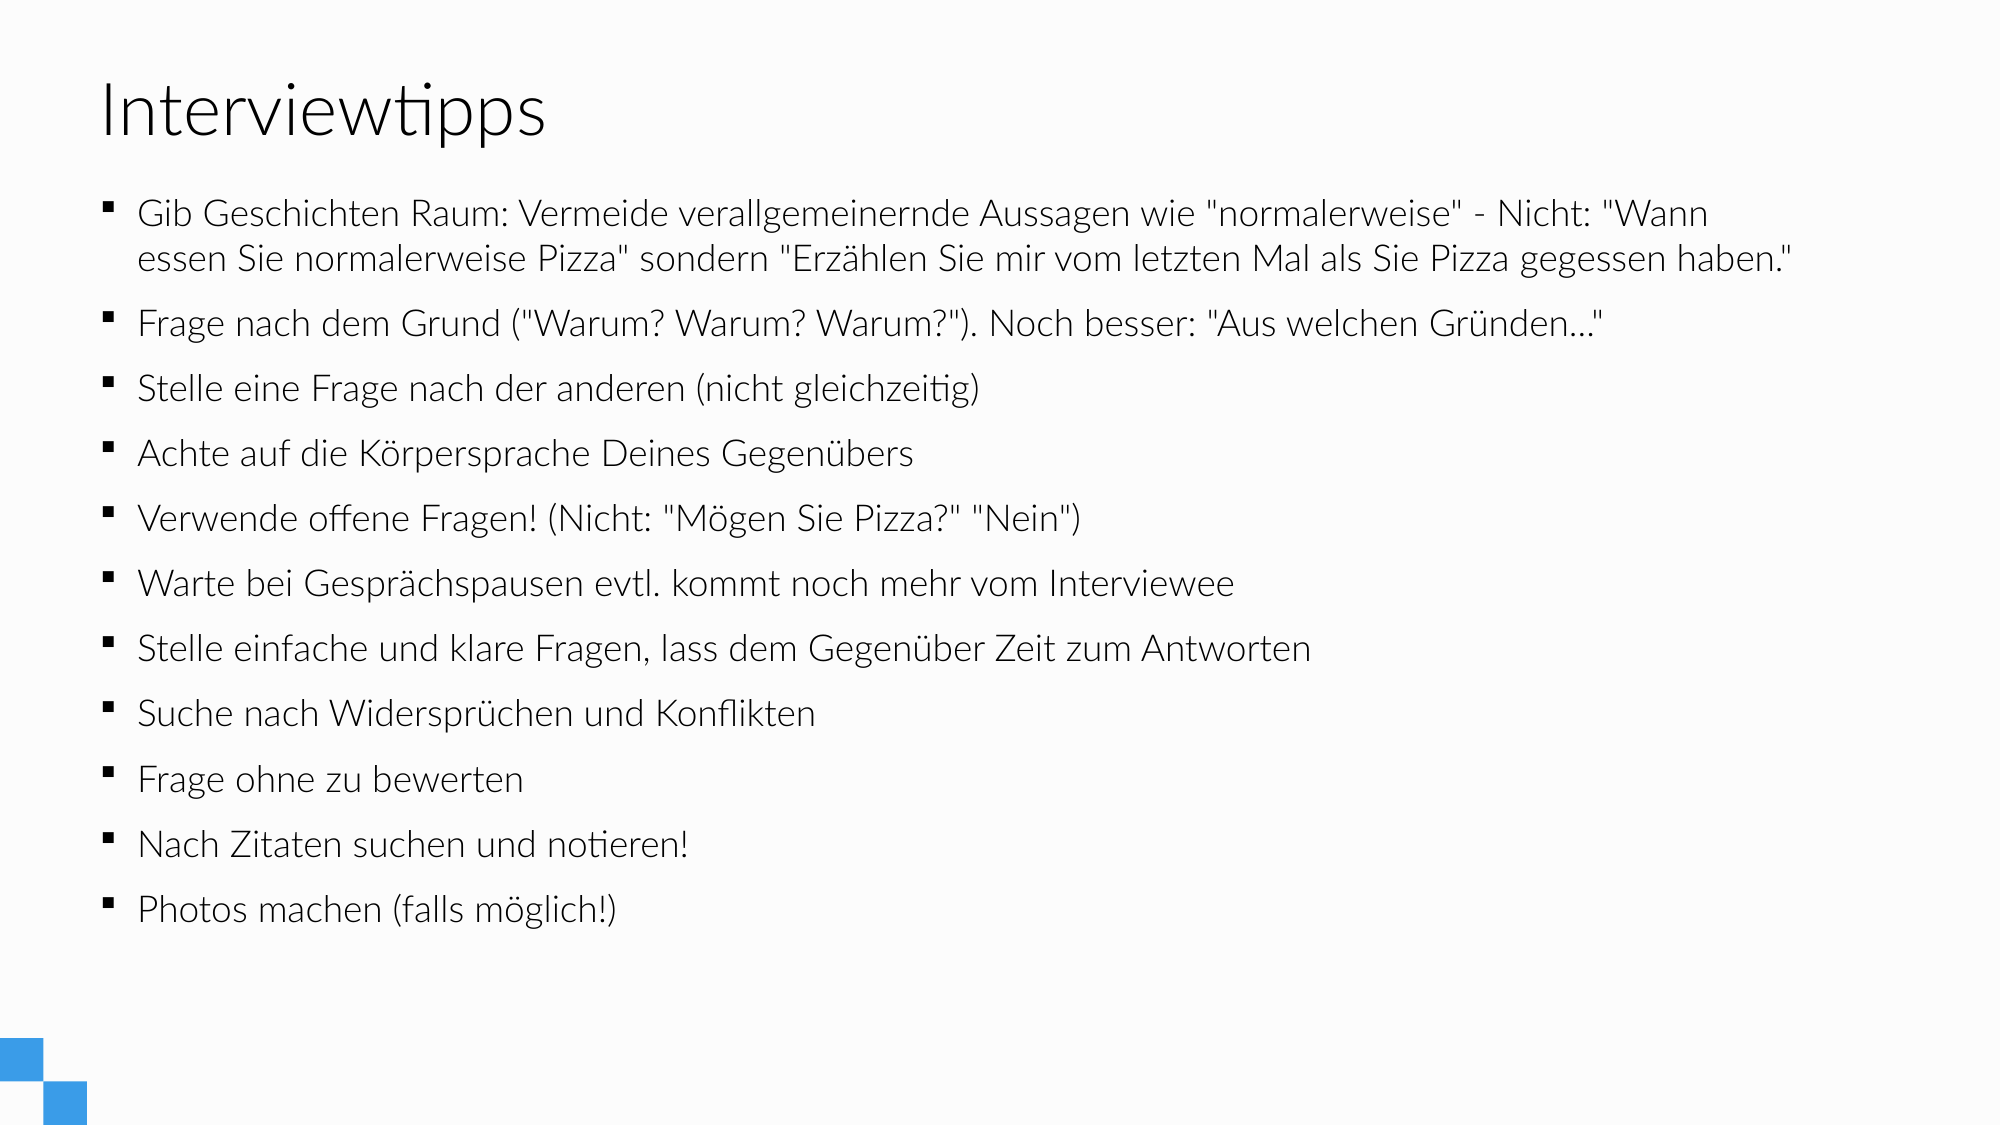

# Interviewtipps
Gib Geschichten Raum: Vermeide verallgemeinernde Aussagen wie "normalerweise" - Nicht: "Wann essen Sie normalerweise Pizza" sondern "Erzählen Sie mir vom letzten Mal als Sie Pizza gegessen haben."
Frage nach dem Grund ("Warum? Warum? Warum?"). Noch besser: "Aus welchen Gründen..."
Stelle eine Frage nach der anderen (nicht gleichzeitig)
Achte auf die Körpersprache Deines Gegenübers
Verwende offene Fragen! (Nicht: "Mögen Sie Pizza?" "Nein")
Warte bei Gesprächspausen evtl. kommt noch mehr vom Interviewee
Stelle einfache und klare Fragen, lass dem Gegenüber Zeit zum Antworten
Suche nach Widersprüchen und Konflikten
Frage ohne zu bewerten
Nach Zitaten suchen und notieren!
Photos machen (falls möglich!)